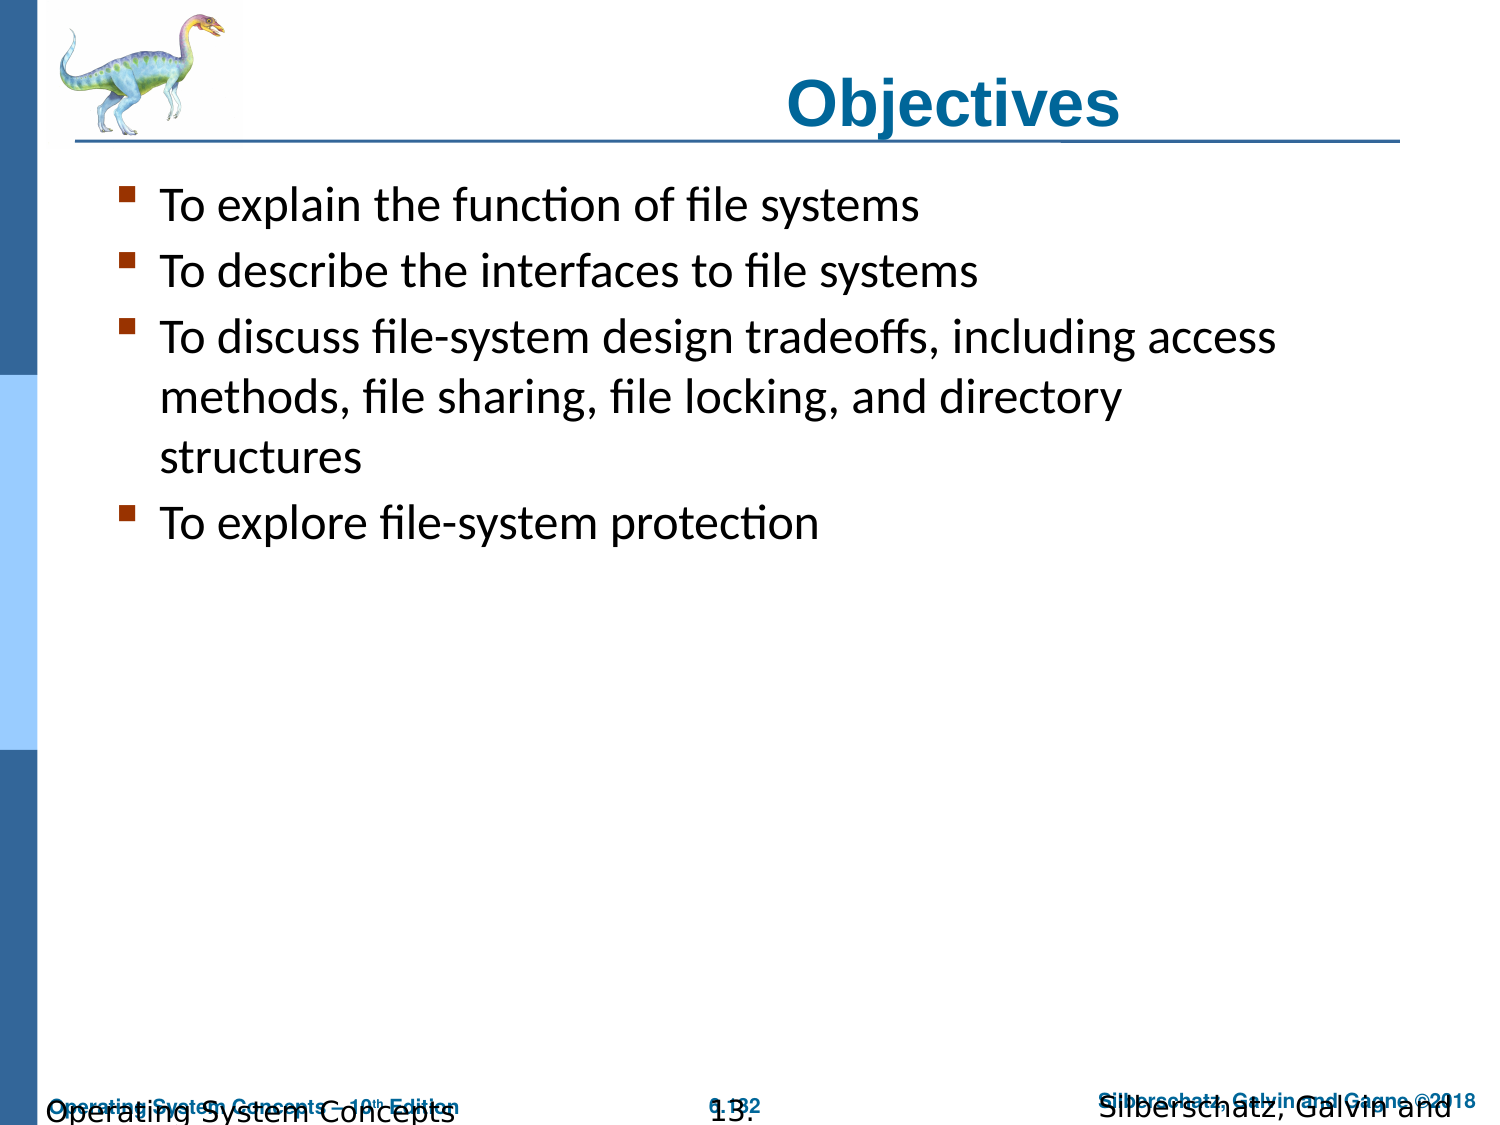

# Objectives
To explain the function of file systems
To describe the interfaces to file systems
To discuss file-system design tradeoffs, including access
methods, file sharing, file locking, and directory structures
To explore file-system protection
Silberschatz, Galvin and Gagne ©2018
13.132
Operating System Concepts – 10th Edition